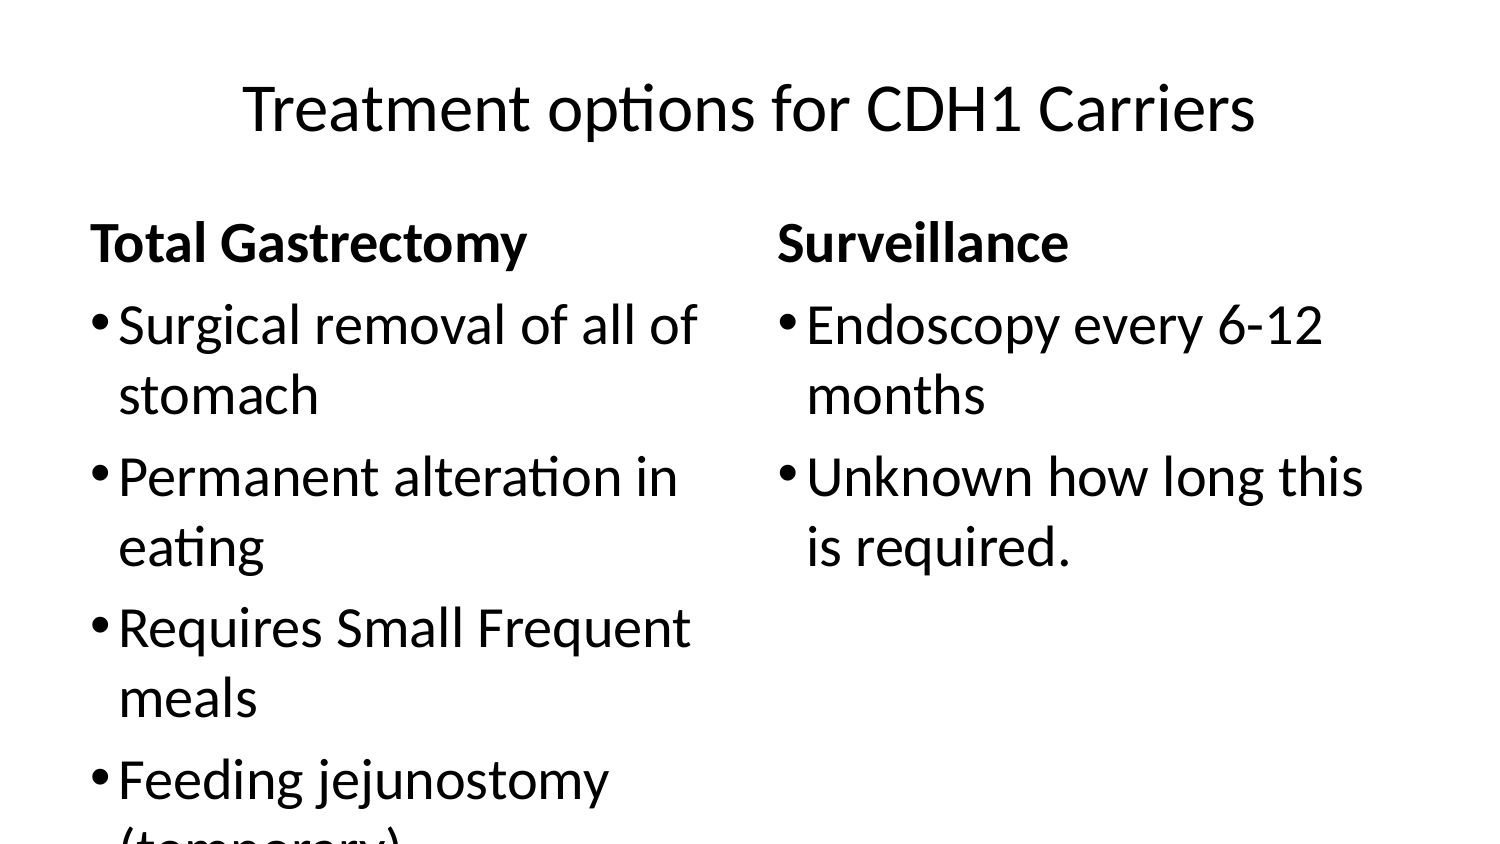

# Treatment options for CDH1 Carriers
Total Gastrectomy
Surgical removal of all of stomach
Permanent alteration in eating
Requires Small Frequent meals
Feeding jejunostomy (temporary)
Surveillance
Endoscopy every 6-12 months
Unknown how long this is required.